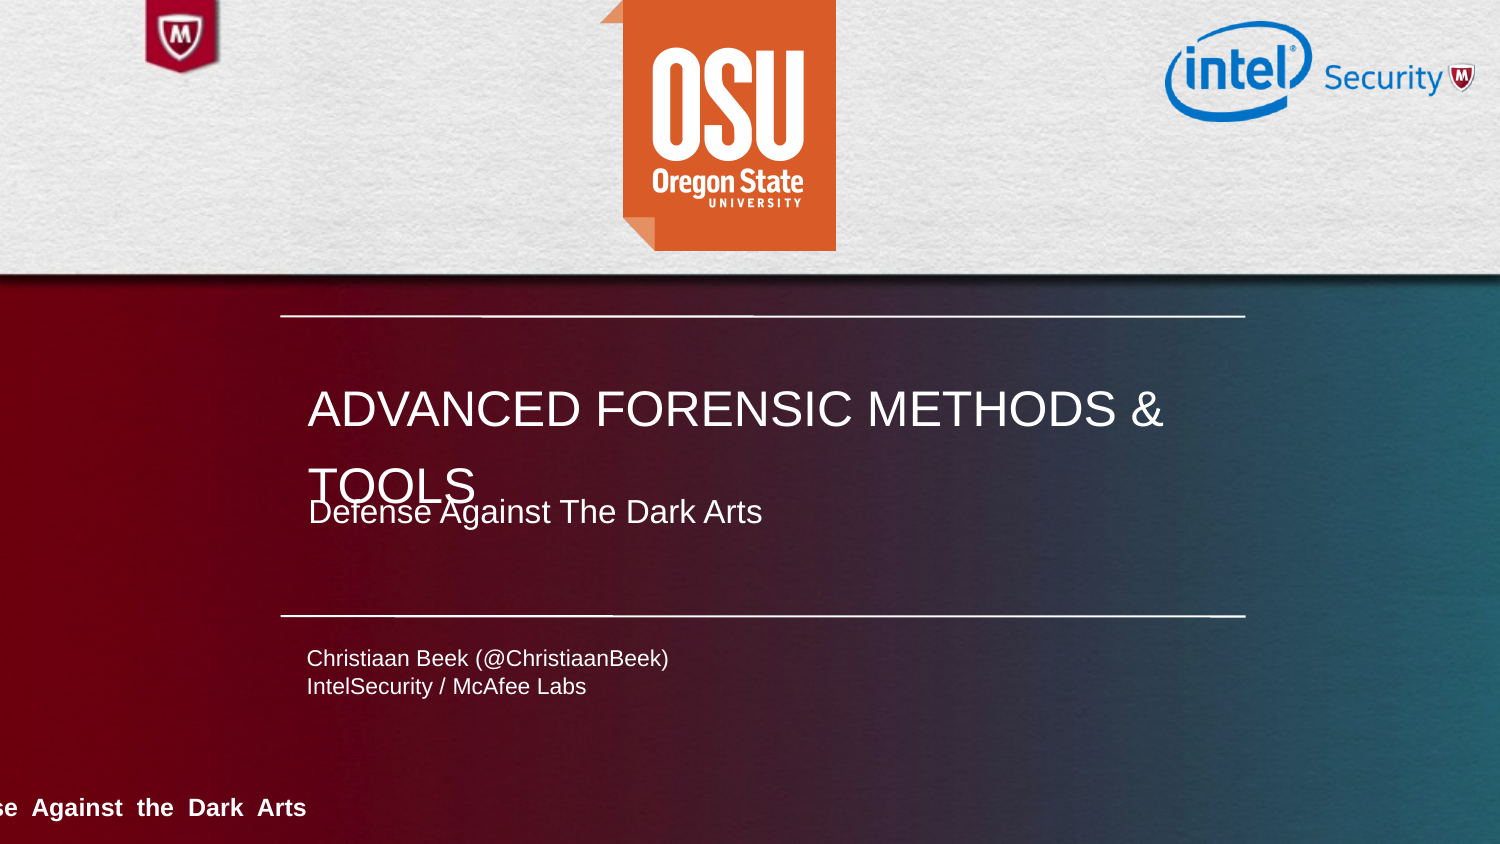

# Advanced forensic methods & tools
Defense Against The Dark Arts

Christiaan Beek (@ChristiaanBeek)
IntelSecurity / McAfee Labs